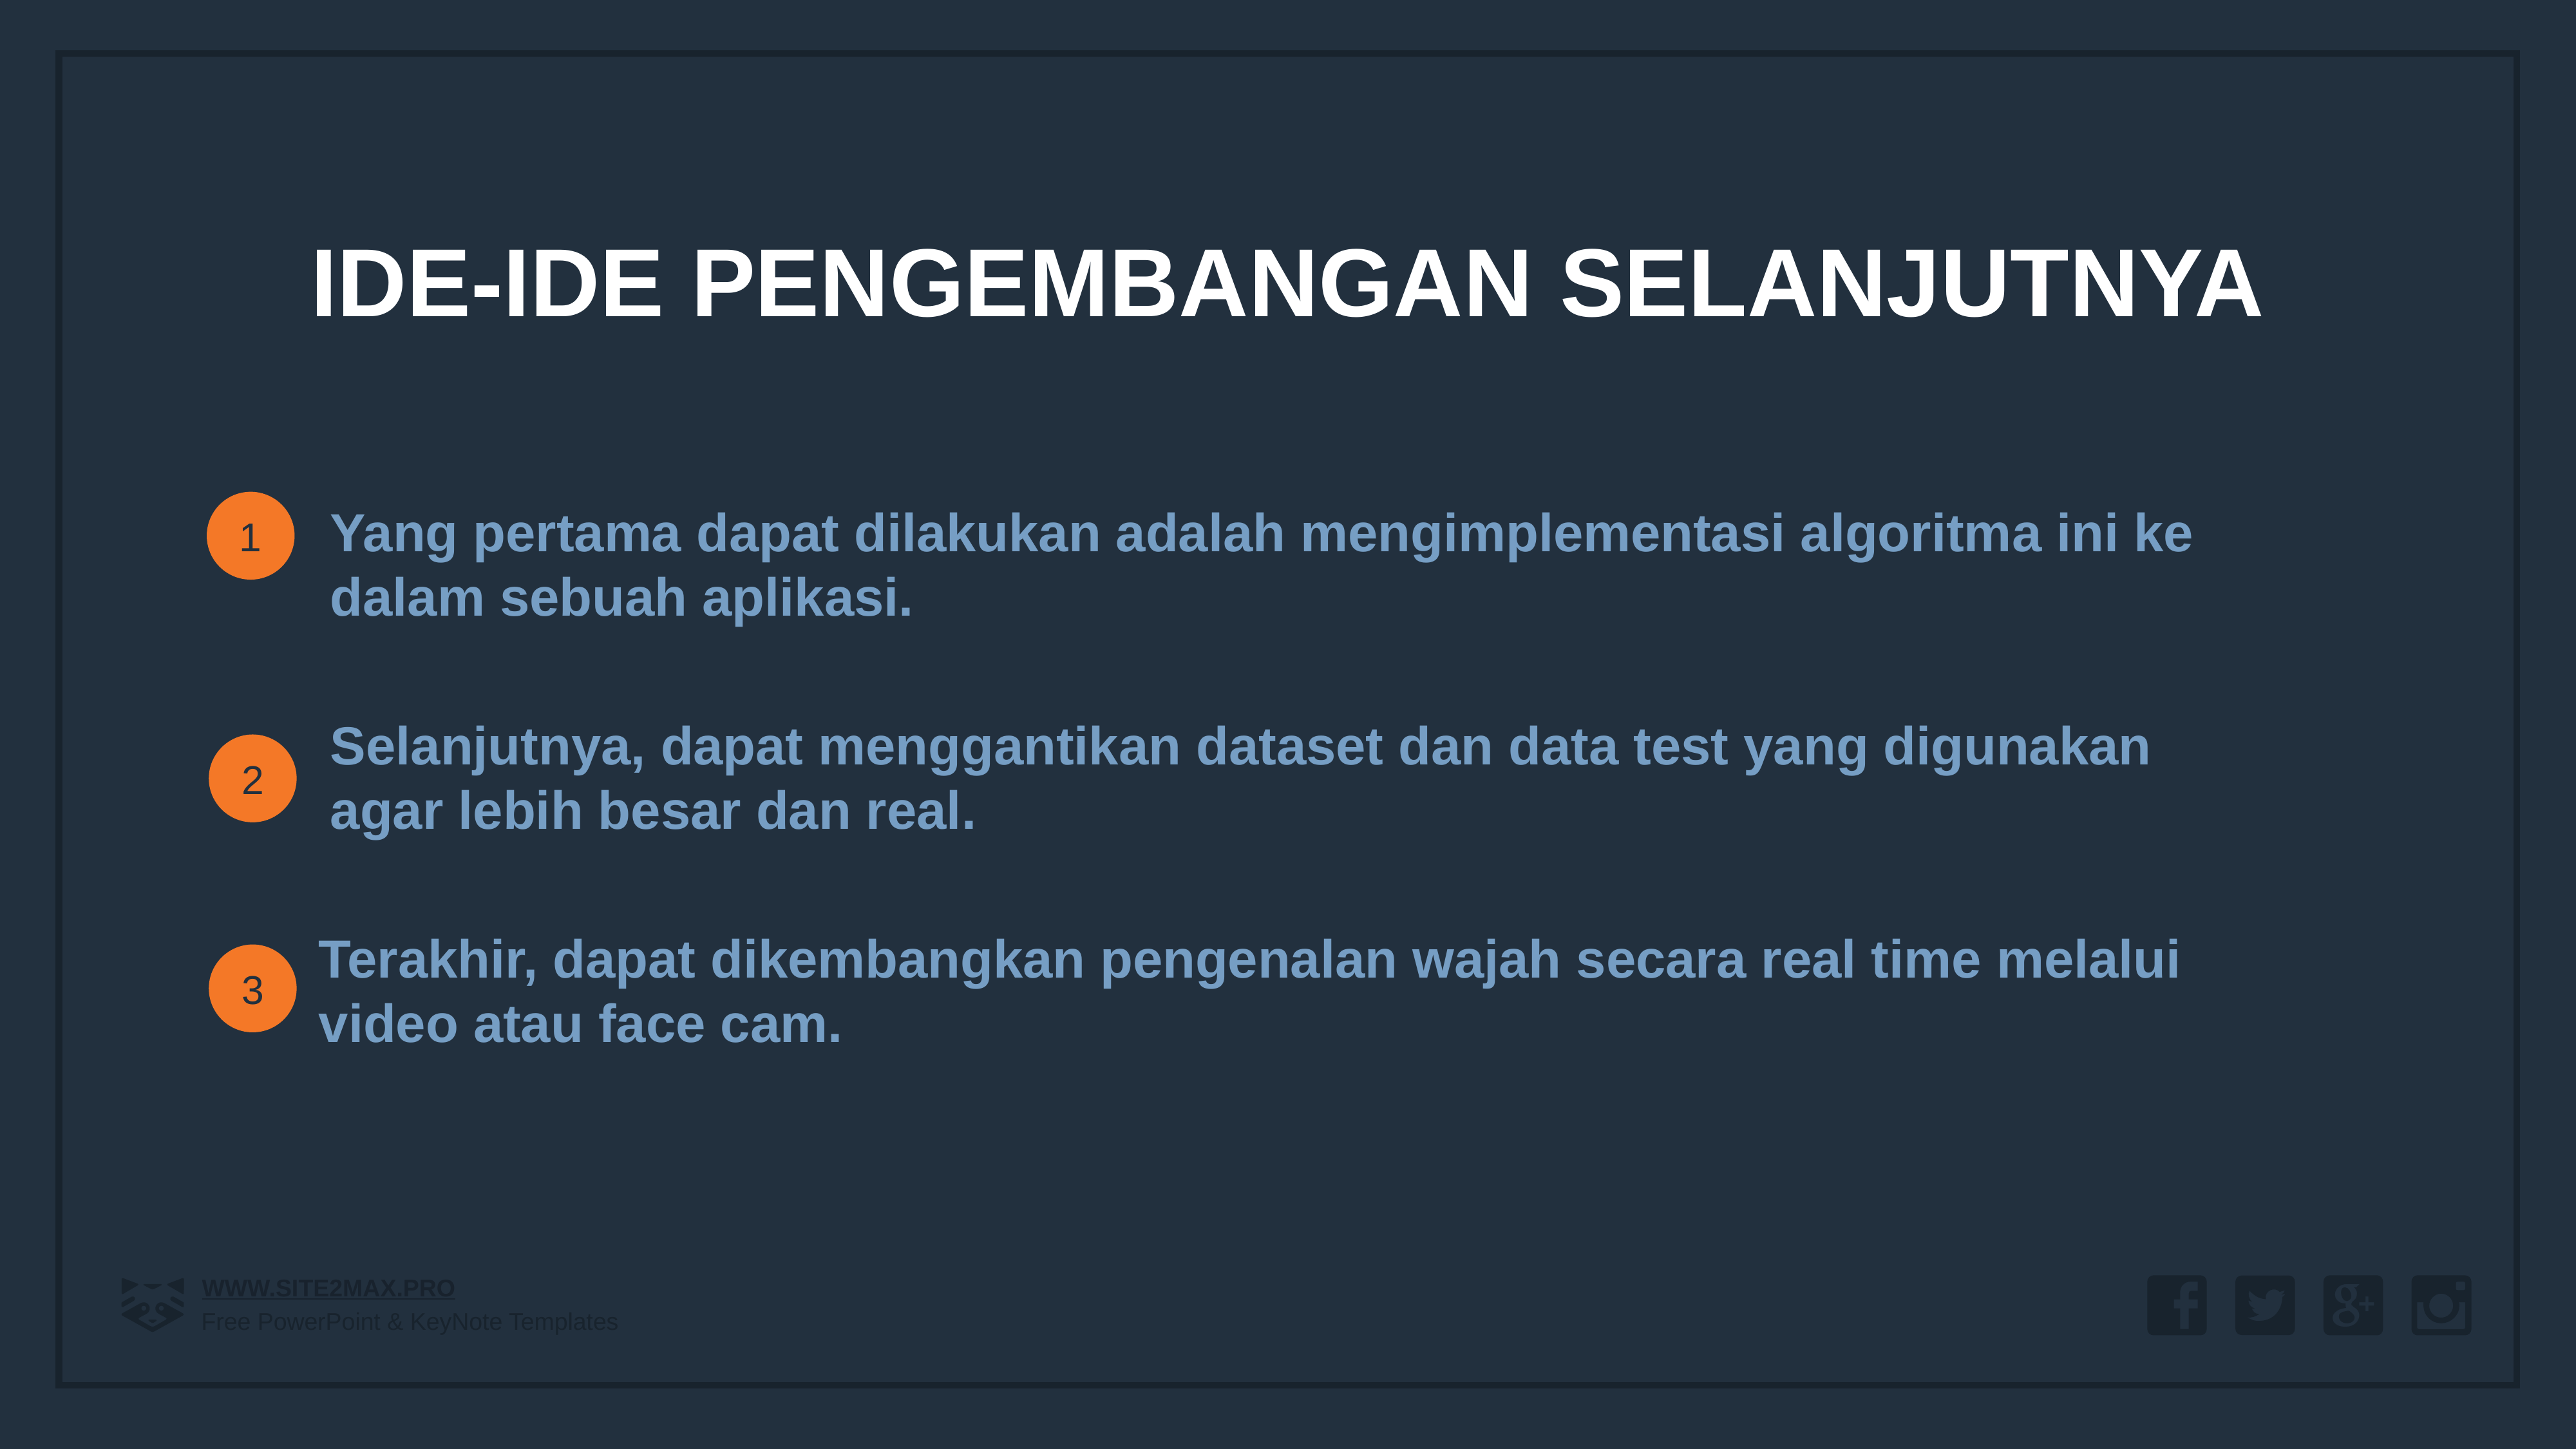

Ide-Ide Pengembangan Selanjutnya

1
Yang pertama dapat dilakukan adalah mengimplementasi algoritma ini ke dalam sebuah aplikasi.
Selanjutnya, dapat menggantikan dataset dan data test yang digunakan agar lebih besar dan real.

2
Terakhir, dapat dikembangkan pengenalan wajah secara real time melalui video atau face cam.

3